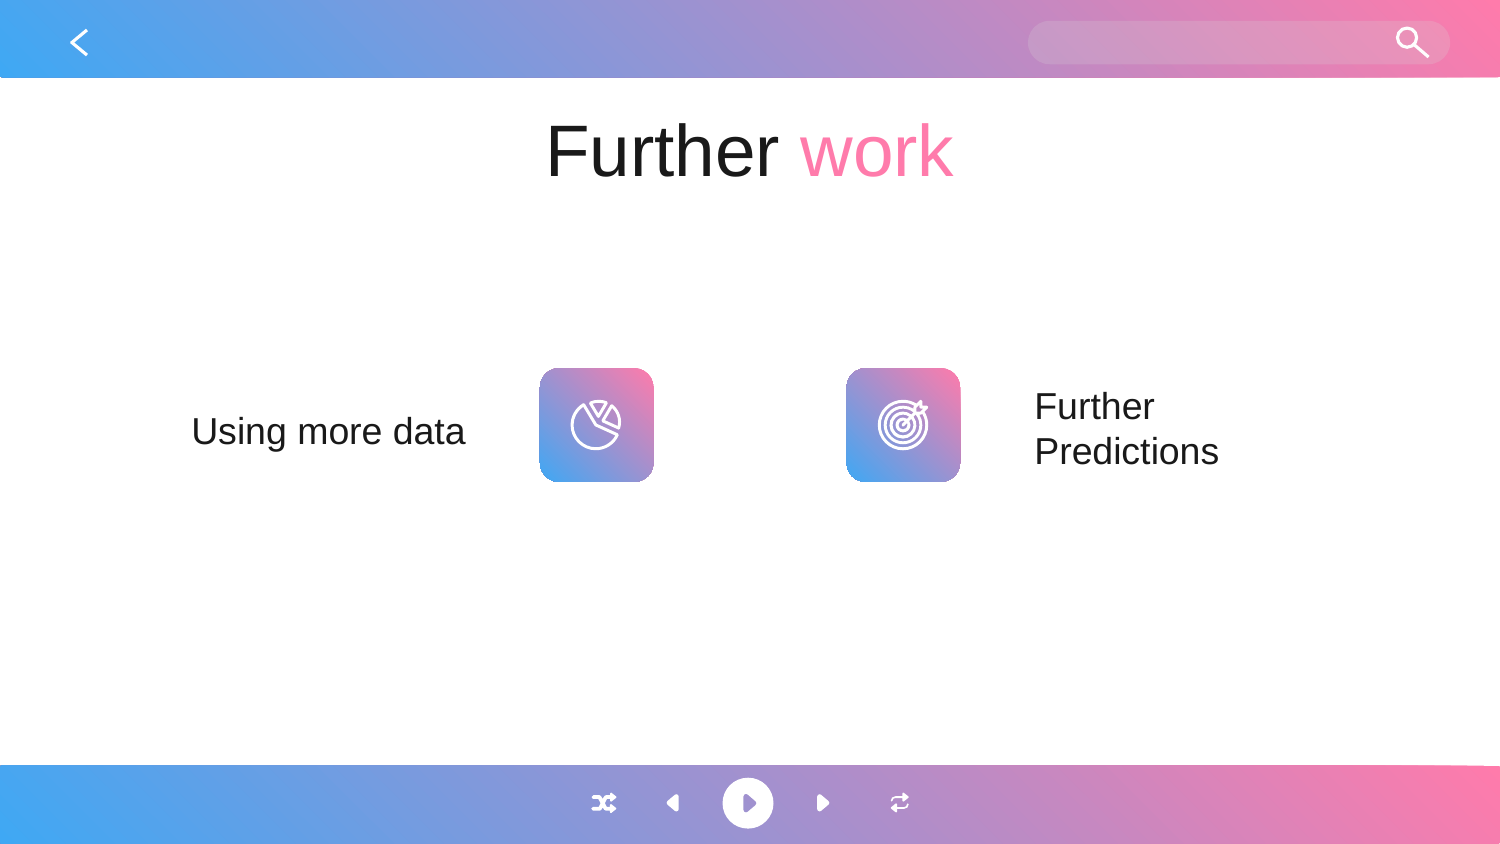

# Further work
Using more data
Further Predictions